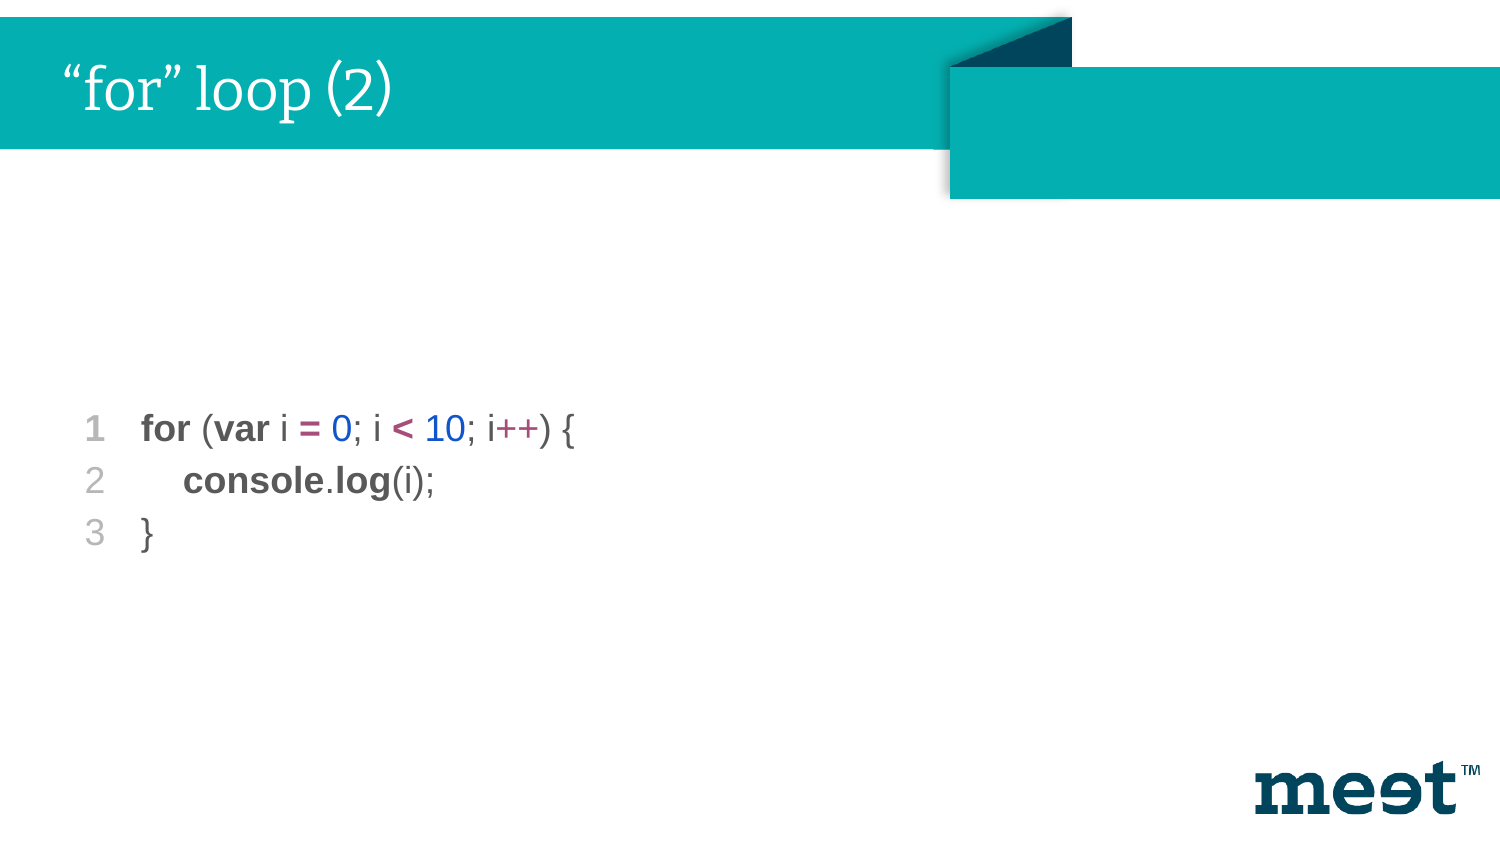

“for” loop (2)
for (var i = 0; i < 10; i++) {
    console.log(i);
}